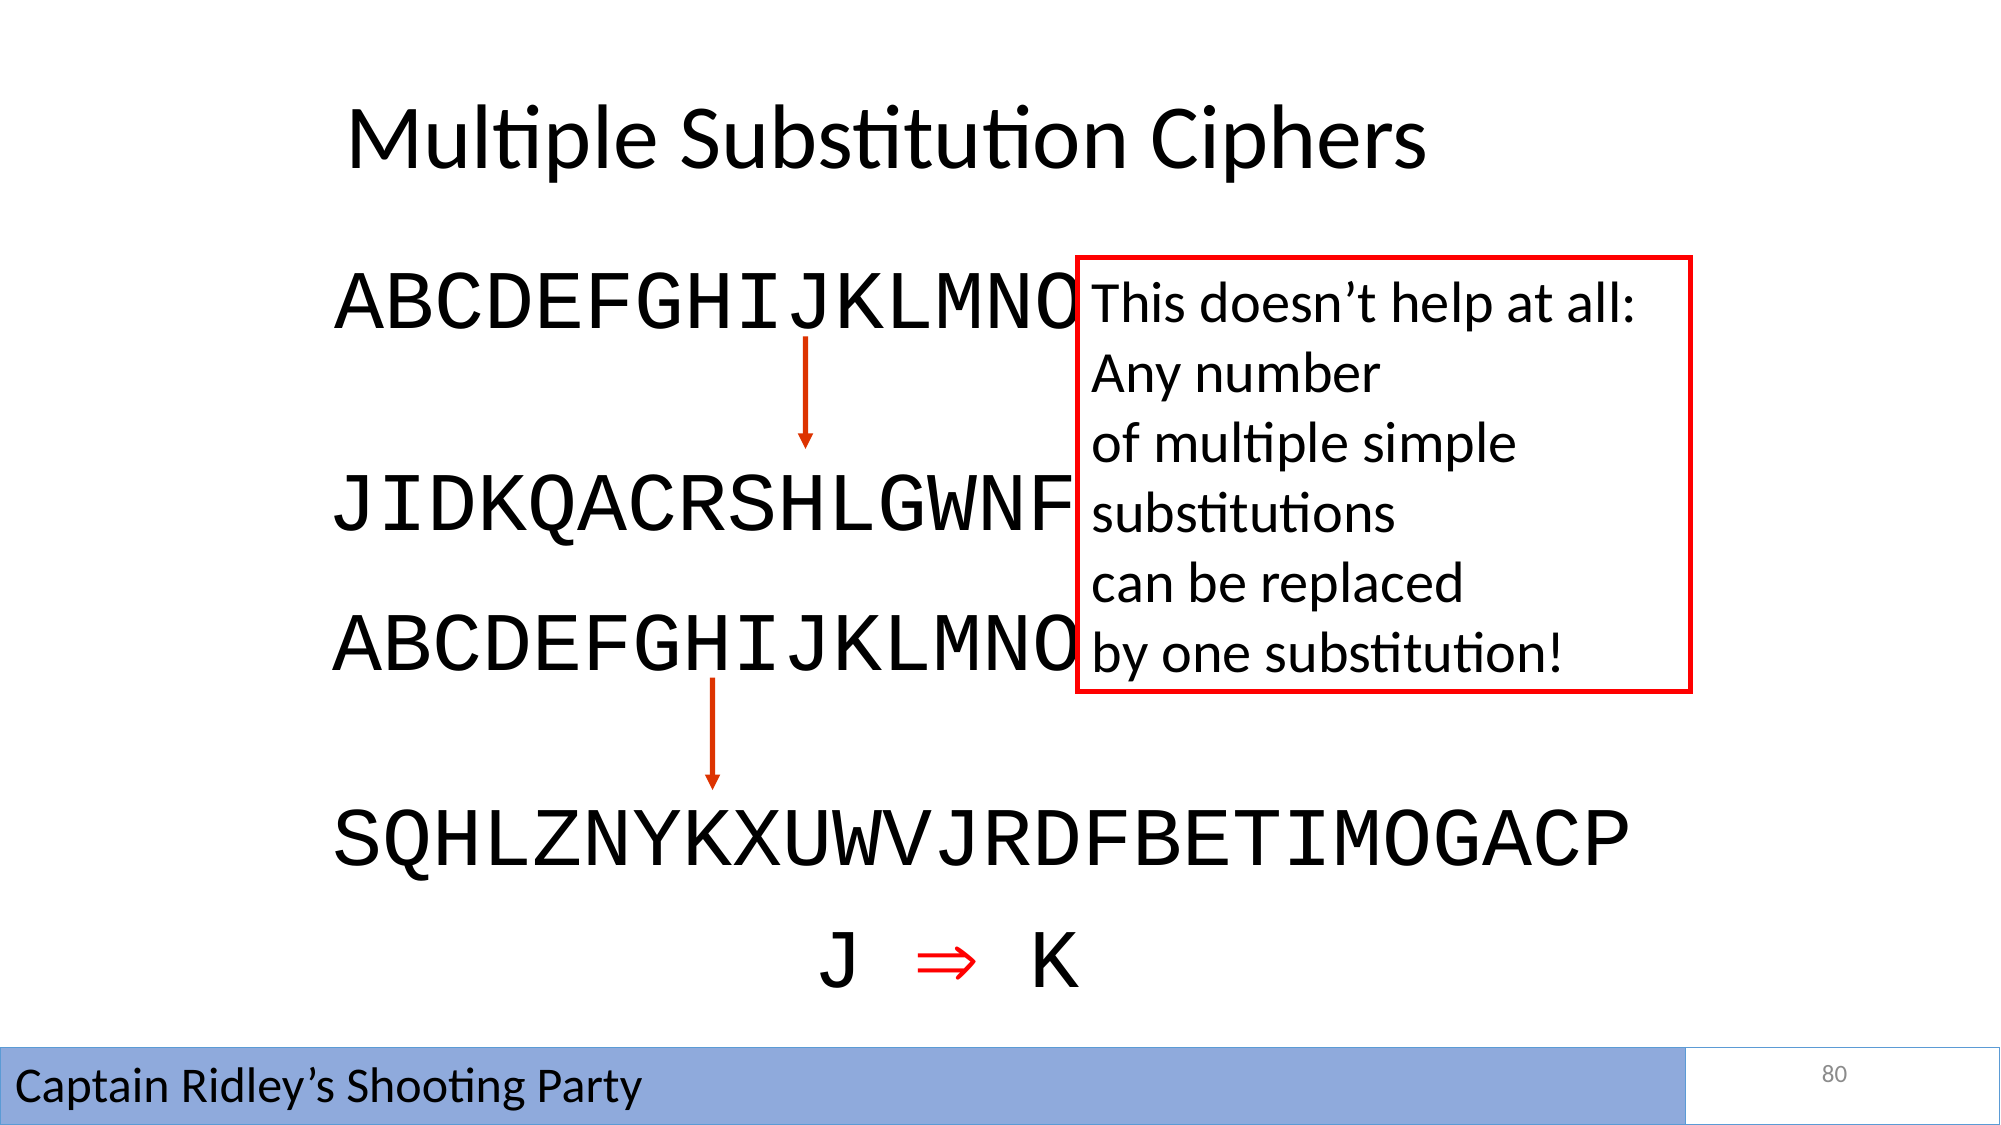

# Multiple Substitution Ciphers
ABCDEFGHIJKLMNOPQRSTUVWXYZ
This doesn’t help at all: Any number
of multiple simple substitutions
can be replaced
by one substitution!

JIDKQACRSHLGWNFEXUZVTPMYOB
ABCDEFGHIJKLMNOPQRSTUVWXYZ

SQHLZNYKXUWVJRDFBETIMOGACP
J ⇒ K
80
Captain Ridley’s Shooting Party